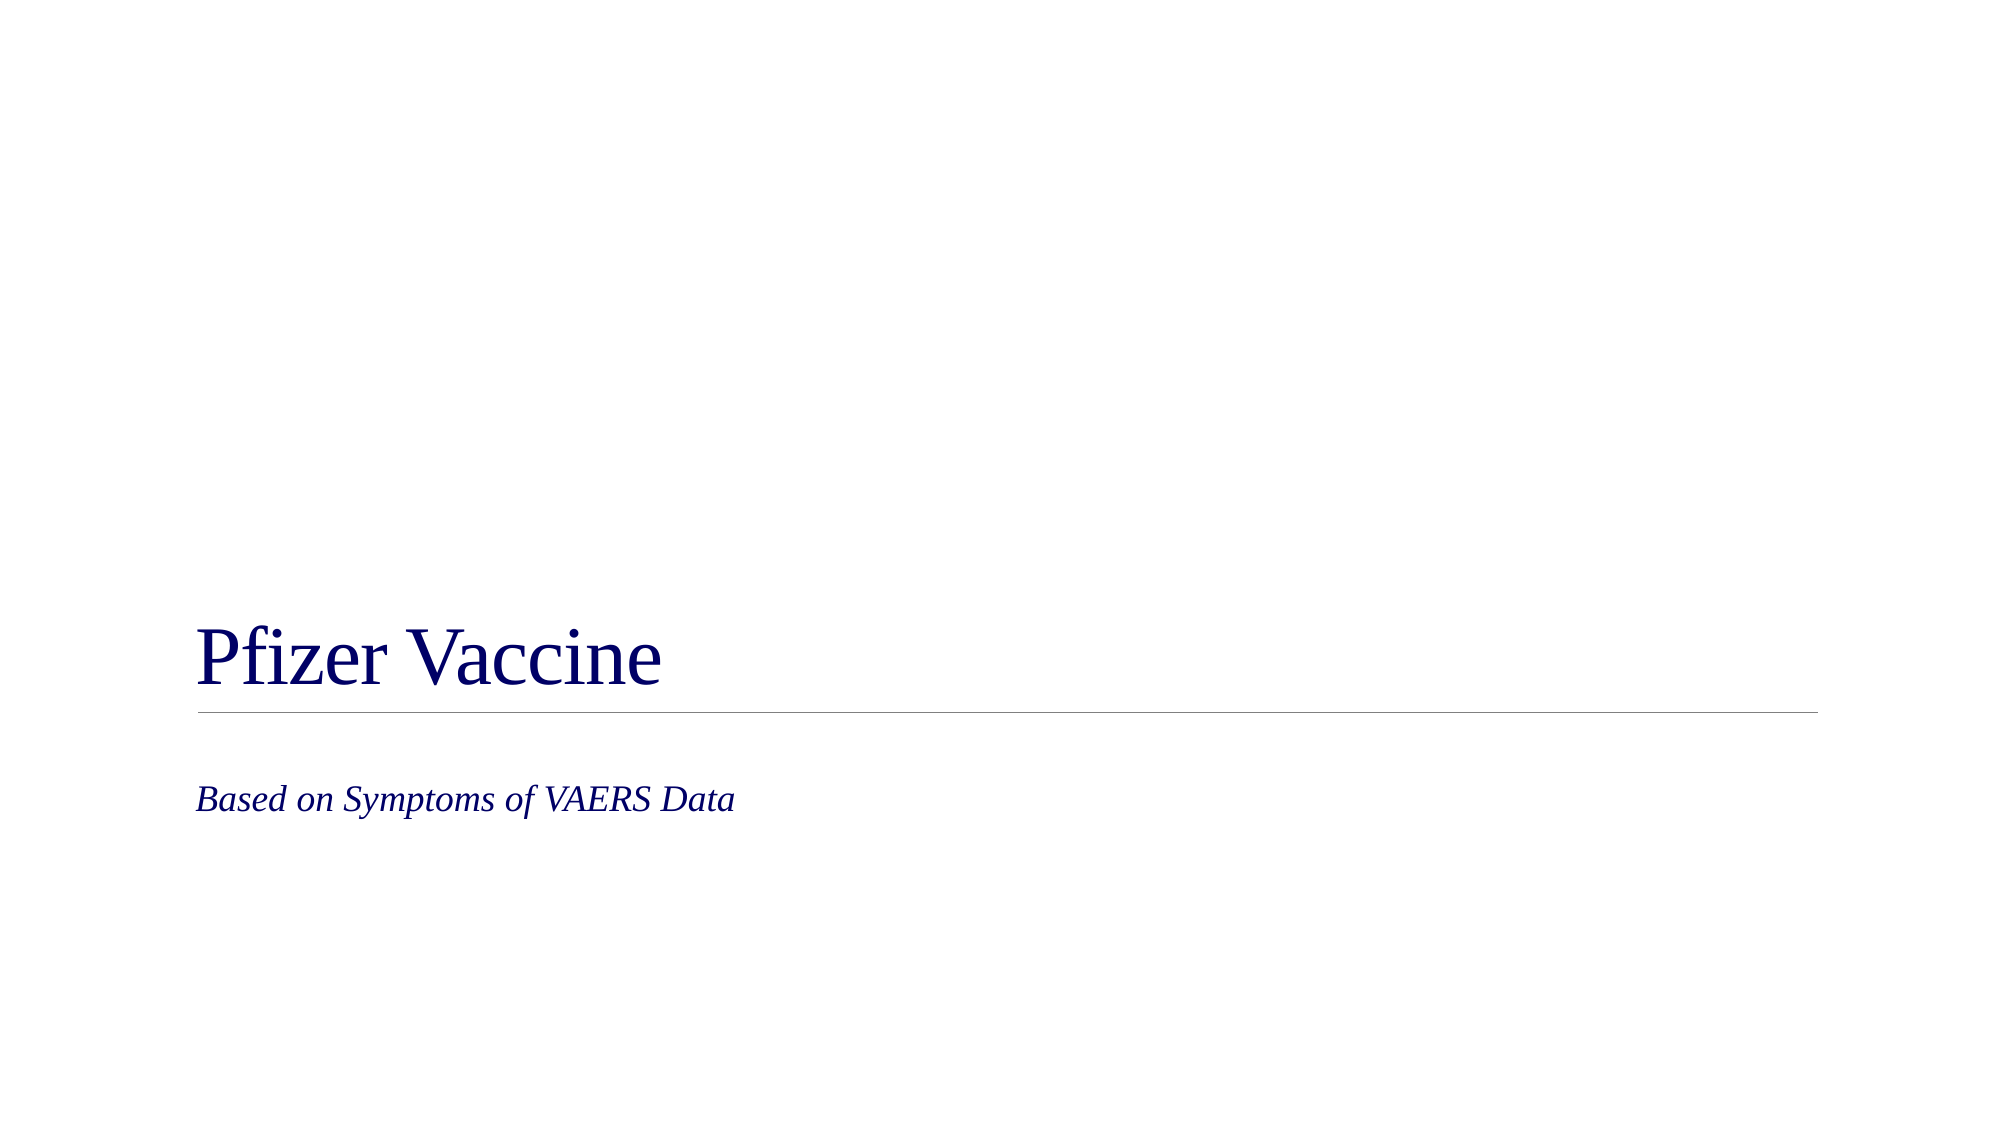

# Pfizer Vaccine
Based on Symptoms of VAERS Data